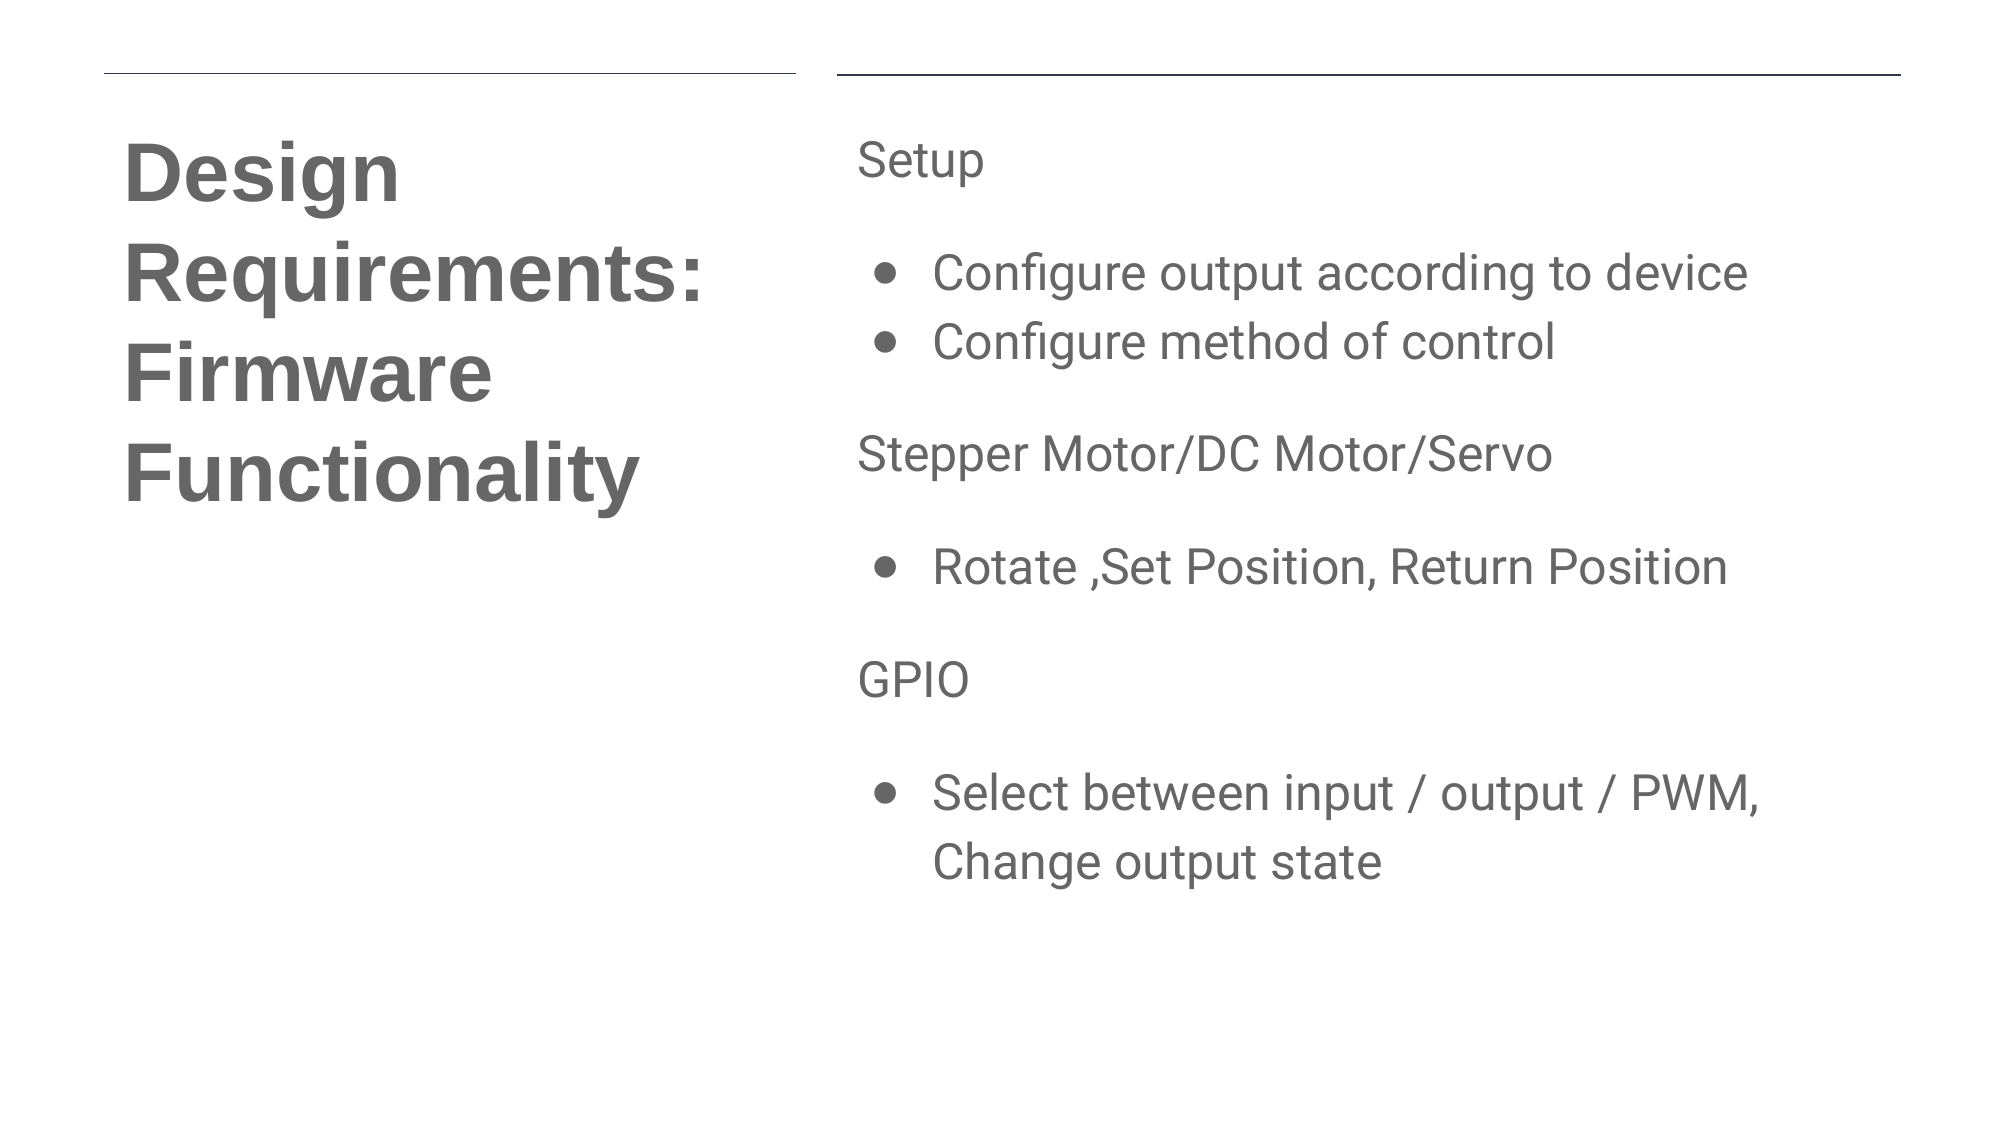

# Design Requirements:
Firmware Functionality
Setup
Configure output according to device
Configure method of control
Stepper Motor/DC Motor/Servo
Rotate ,Set Position, Return Position
GPIO
Select between input / output / PWM, Change output state